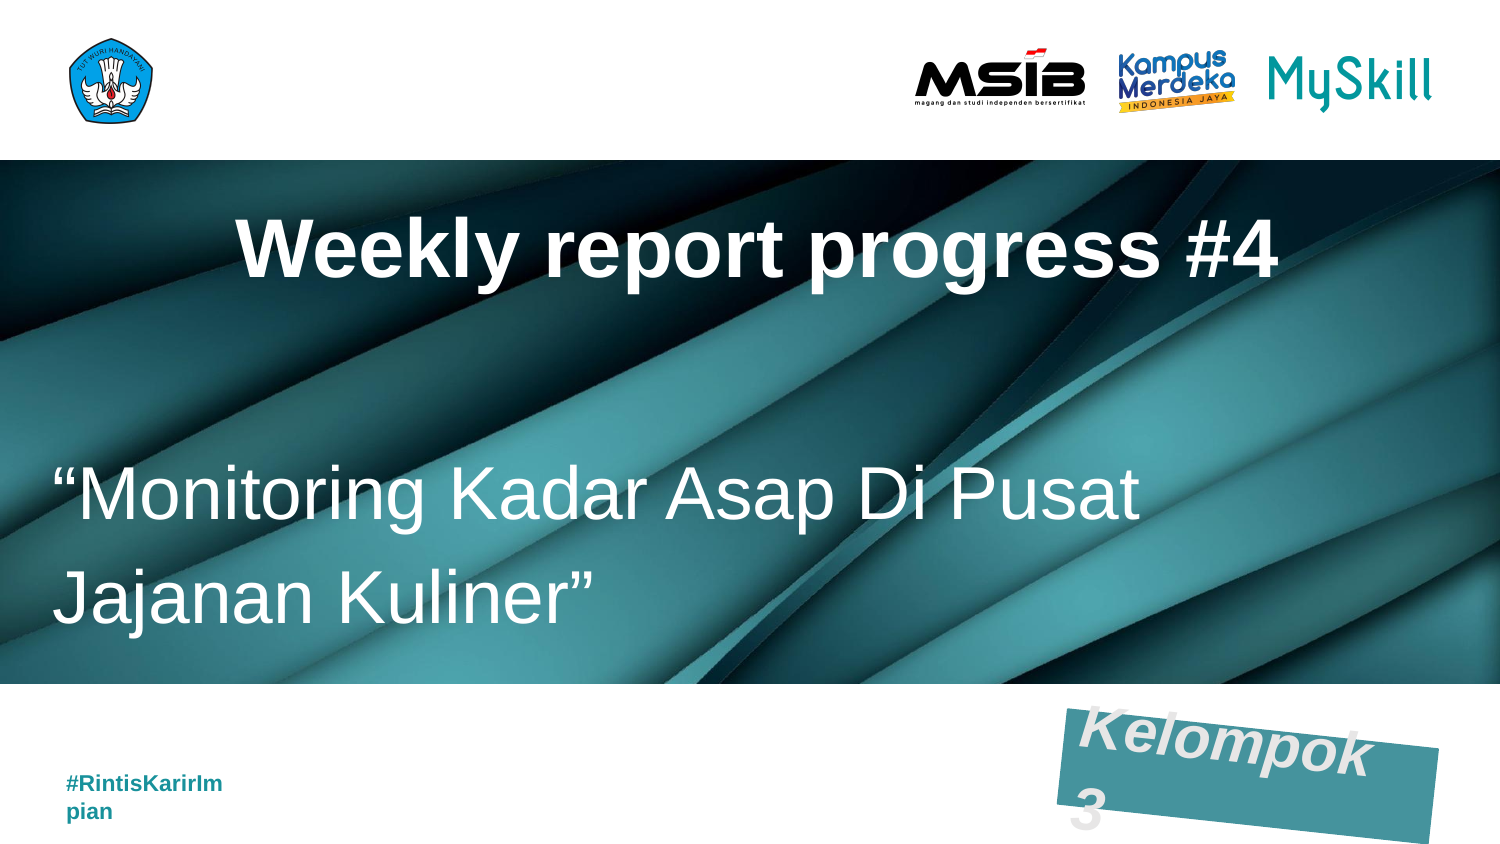

# Weekly report progress #4
“Monitoring Kadar Asap Di Pusat Jajanan Kuliner”
Kelompok 3